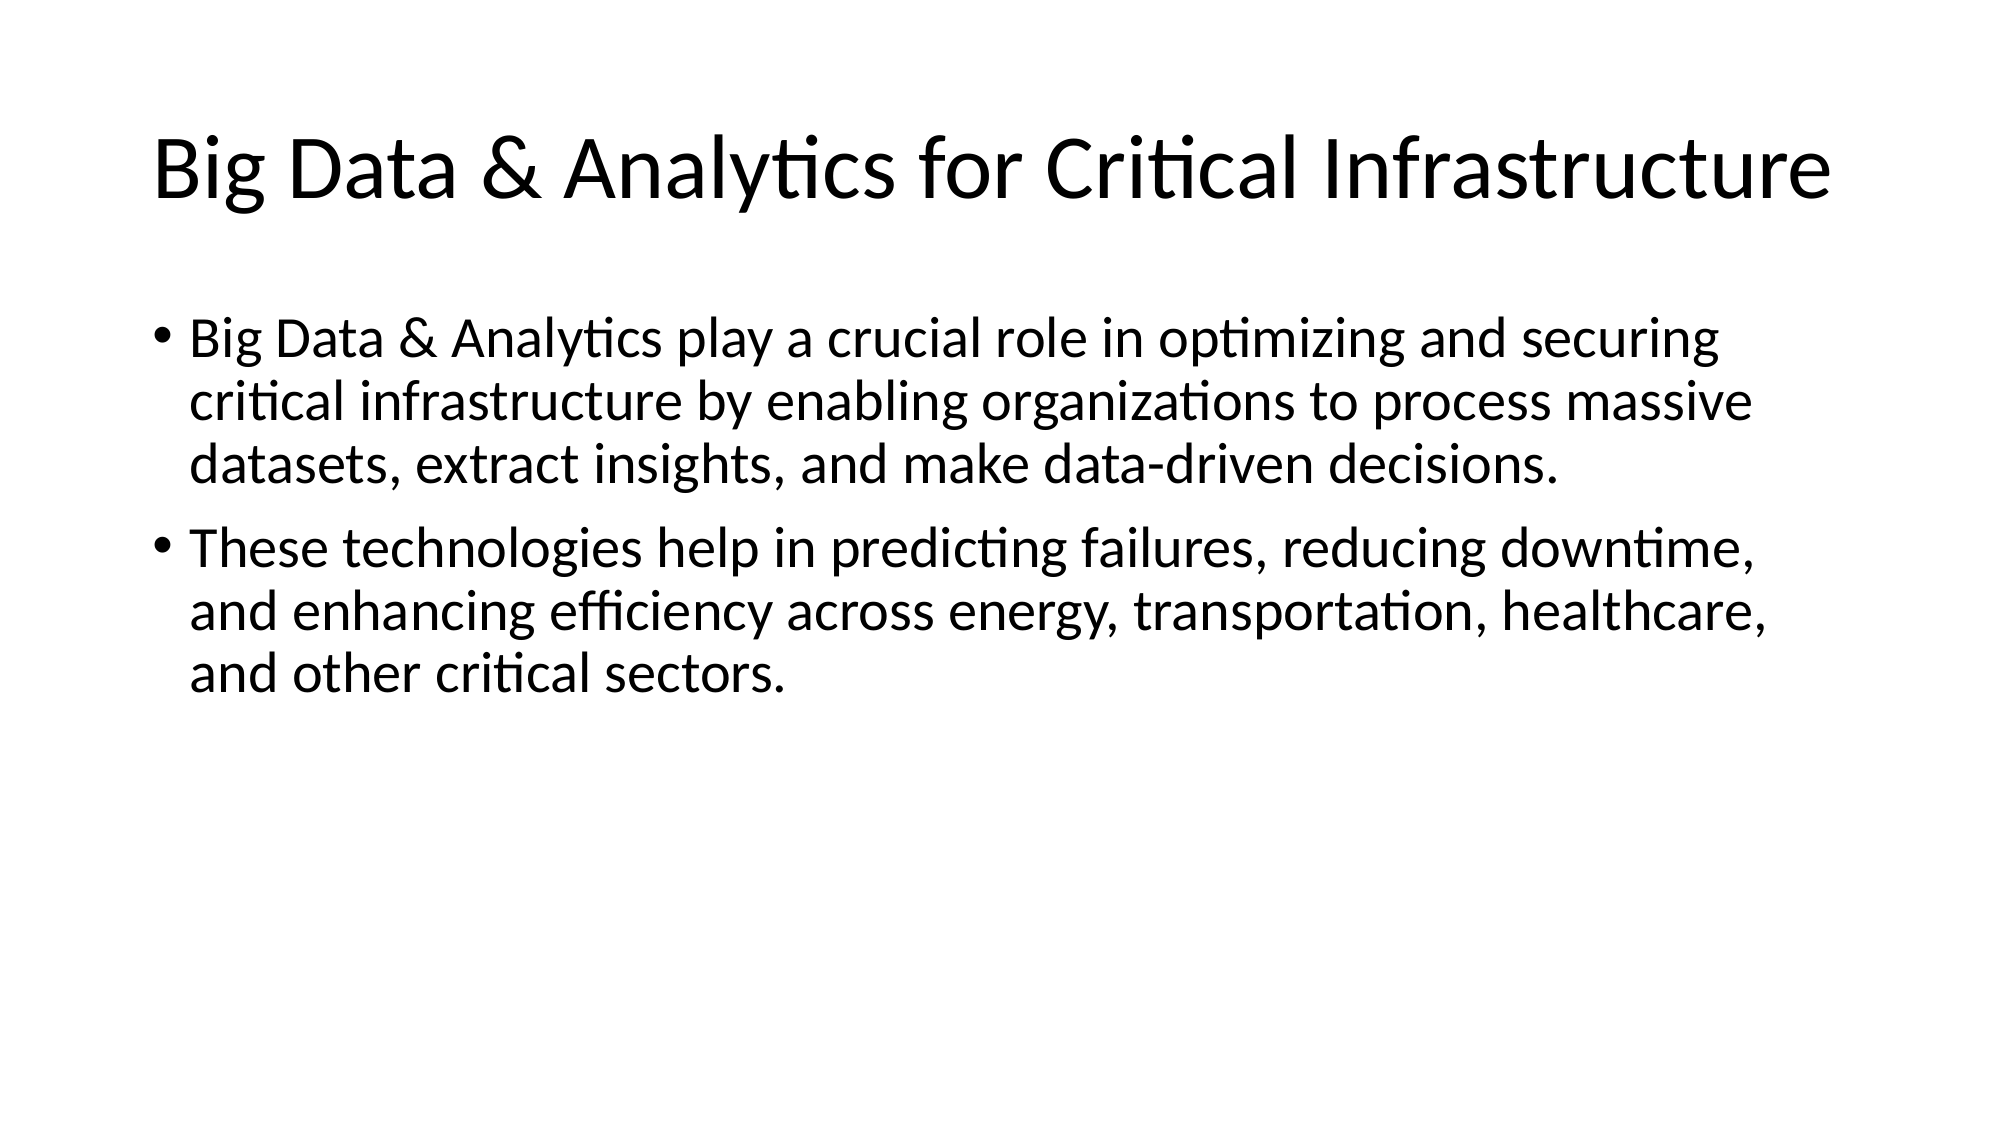

# Big Data & Analytics for Critical Infrastructure
Big Data & Analytics play a crucial role in optimizing and securing critical infrastructure by enabling organizations to process massive datasets, extract insights, and make data-driven decisions.
These technologies help in predicting failures, reducing downtime, and enhancing efficiency across energy, transportation, healthcare, and other critical sectors.